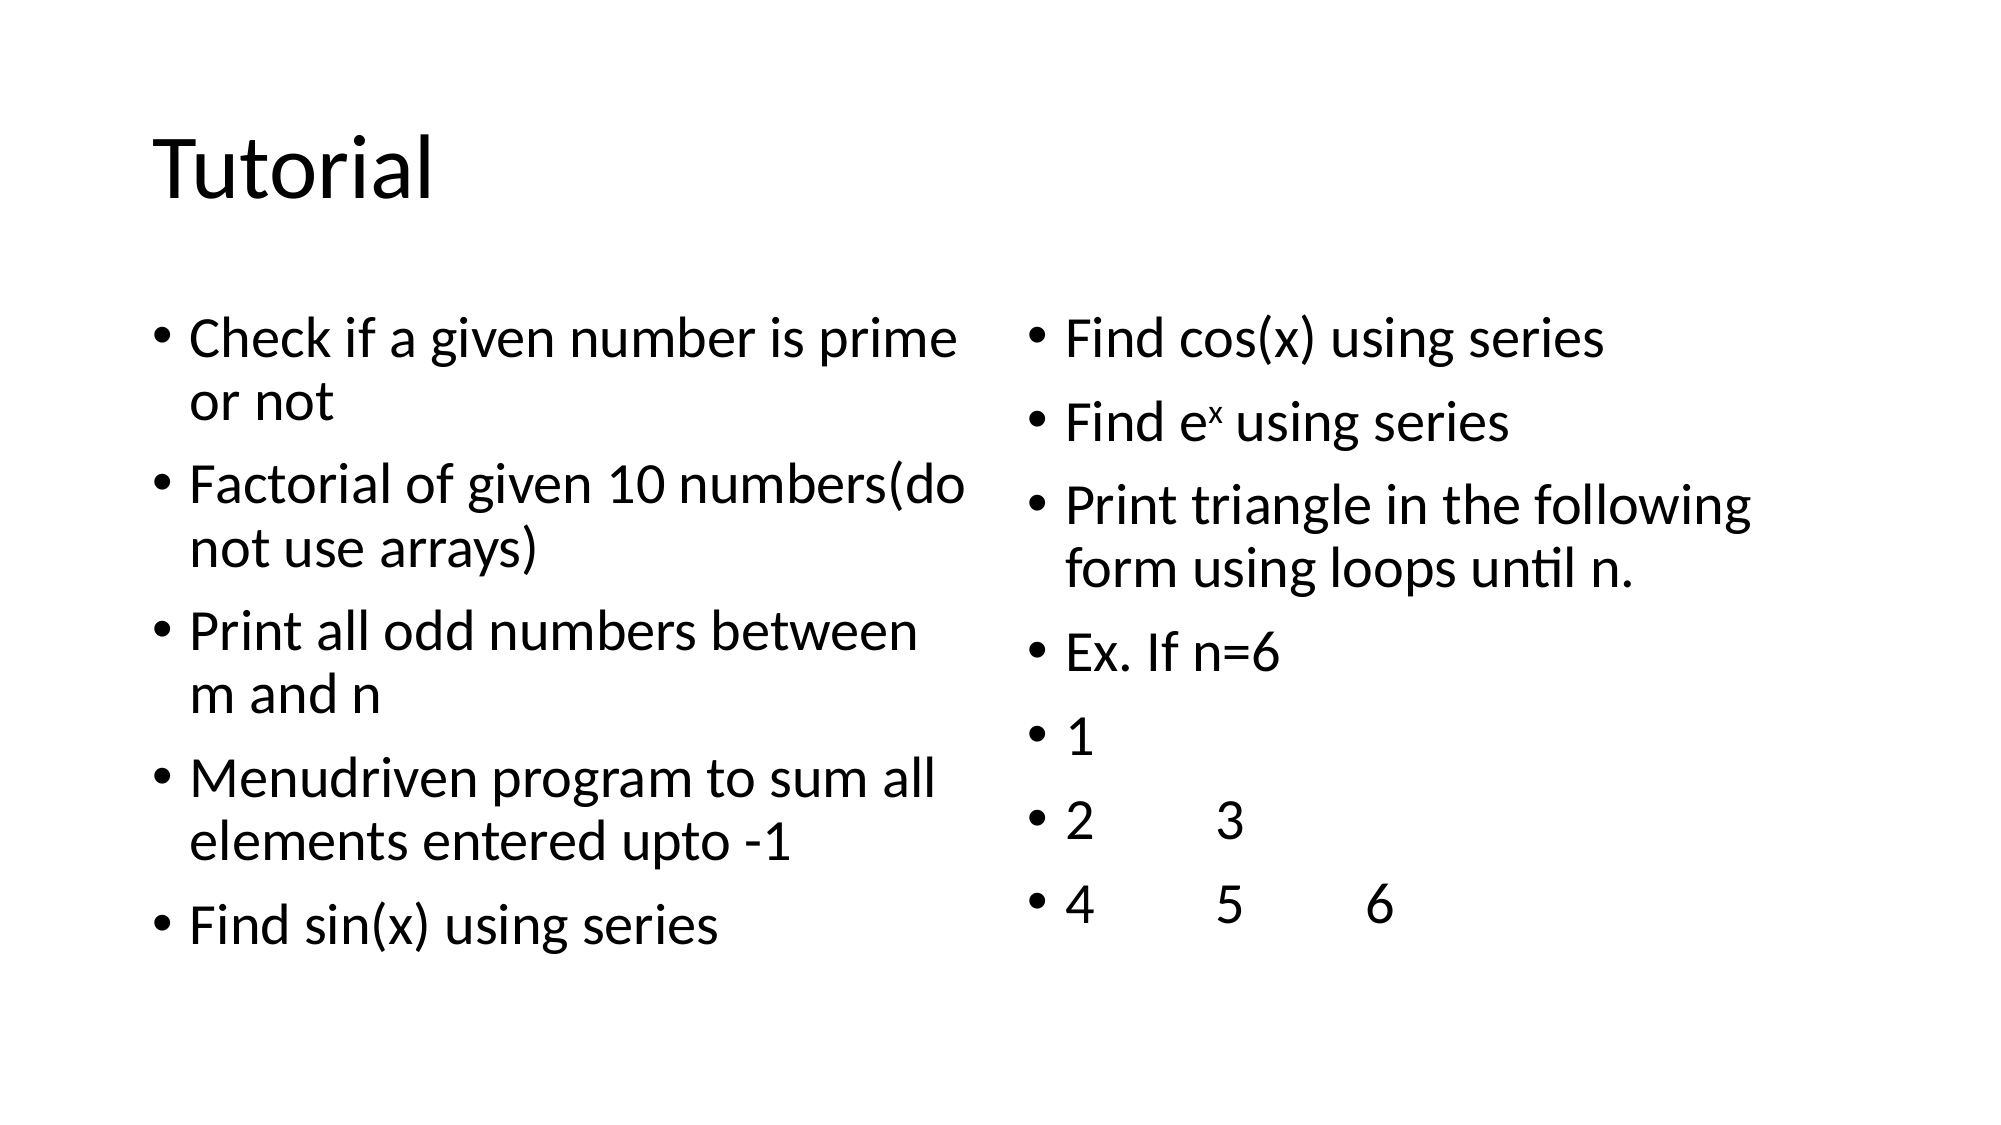

# Tutorial
Check if a given number is prime or not
Factorial of given 10 numbers(do not use arrays)
Print all odd numbers between m and n
Menudriven program to sum all elements entered upto -1
Find sin(x) using series

Find cos(x) using series
Find ex using series
Print triangle in the following form using loops until n.
Ex. If n=6
1
2	3
4	5	6